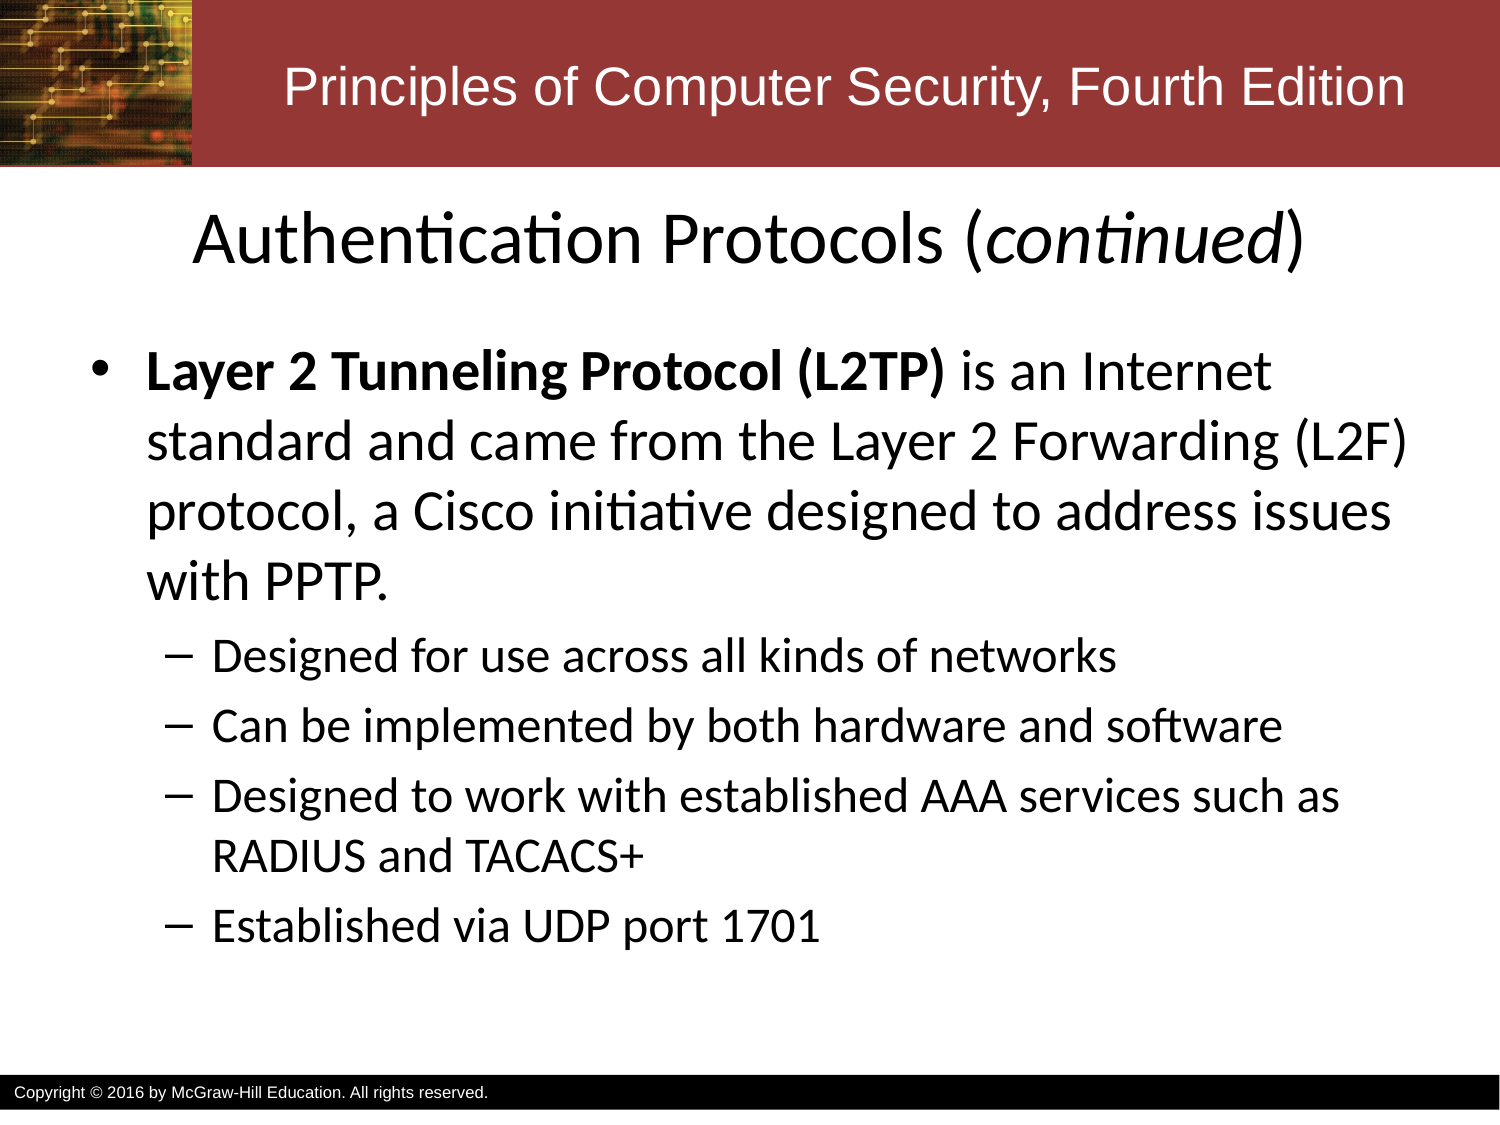

# Authentication Protocols (continued)
Layer 2 Tunneling Protocol (L2TP) is an Internet standard and came from the Layer 2 Forwarding (L2F) protocol, a Cisco initiative designed to address issues with PPTP.
Designed for use across all kinds of networks
Can be implemented by both hardware and software
Designed to work with established AAA services such as RADIUS and TACACS+
Established via UDP port 1701